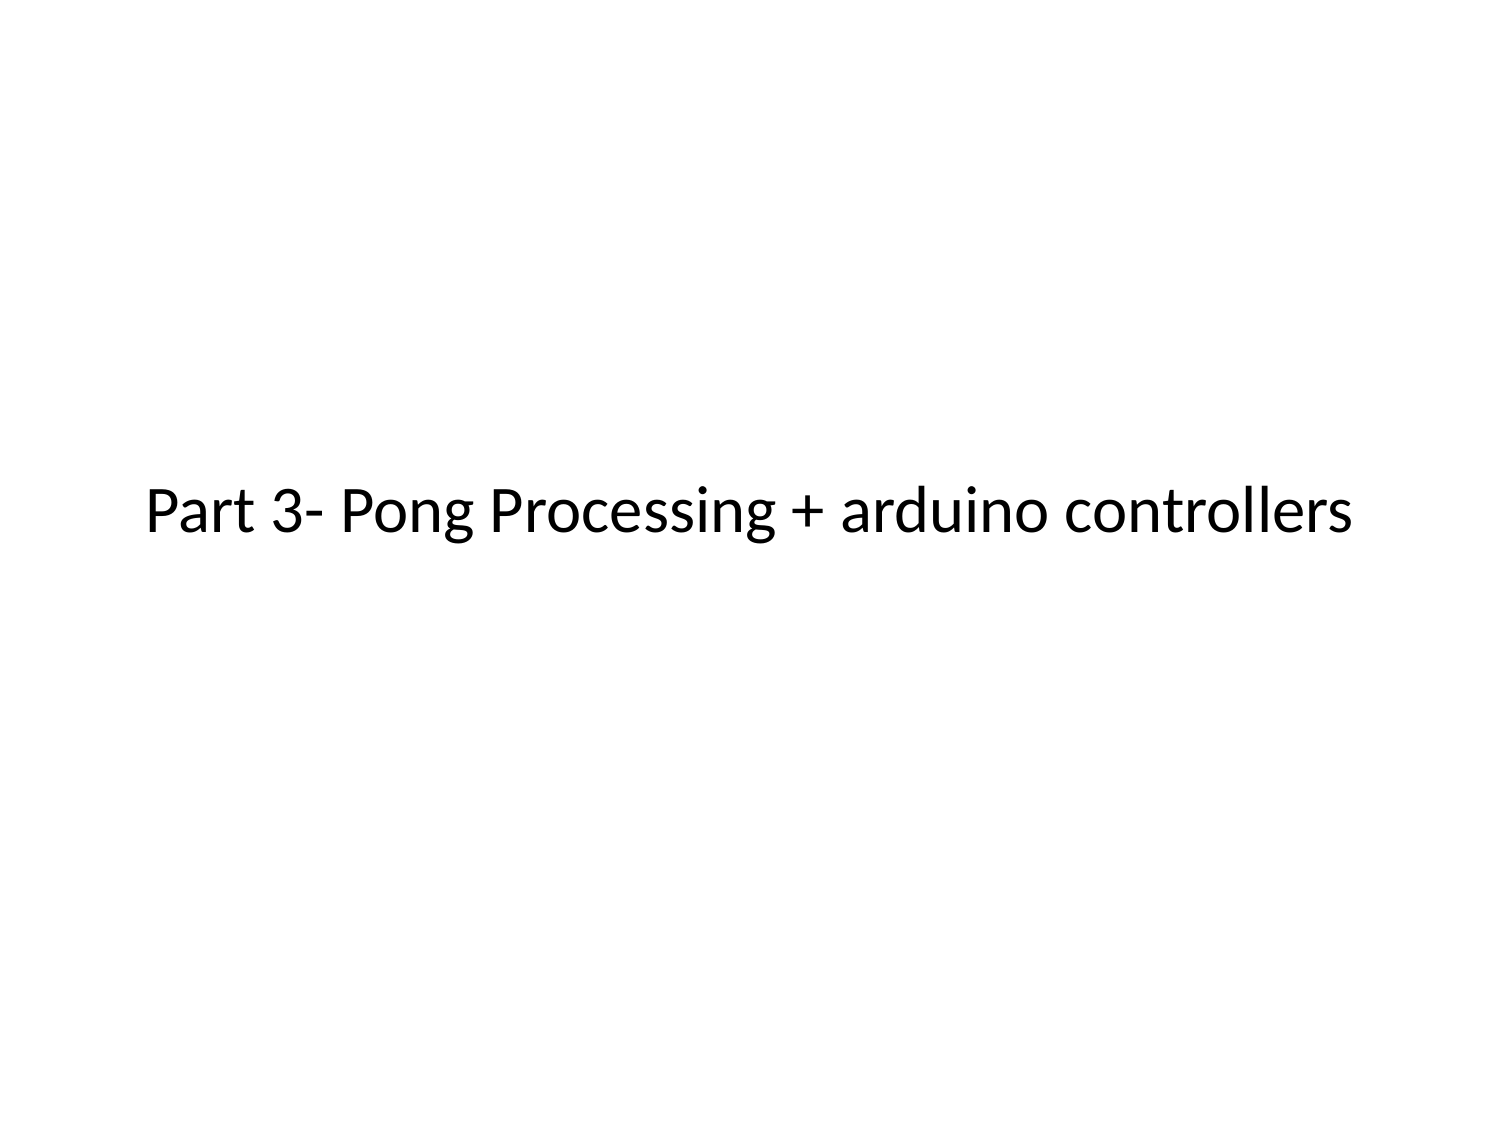

# Part 3- Pong Processing + arduino controllers